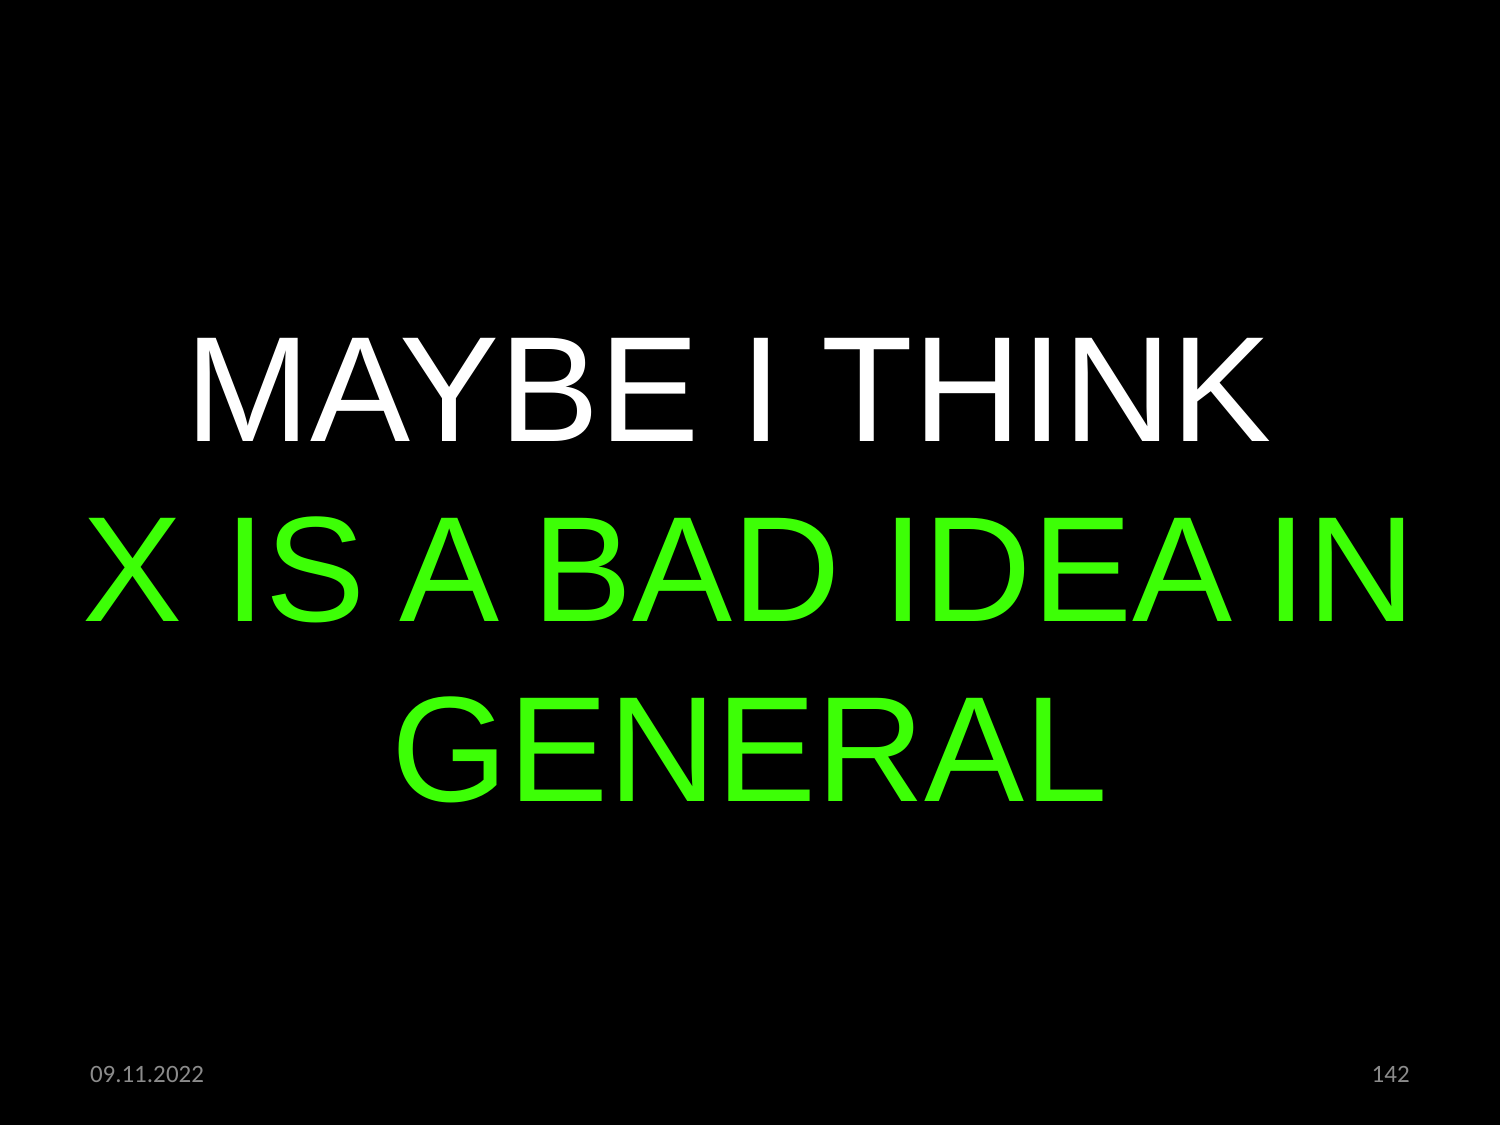

MAYBE I THINK
X IS A BAD IDEA IN GENERAL
09.11.2022
142